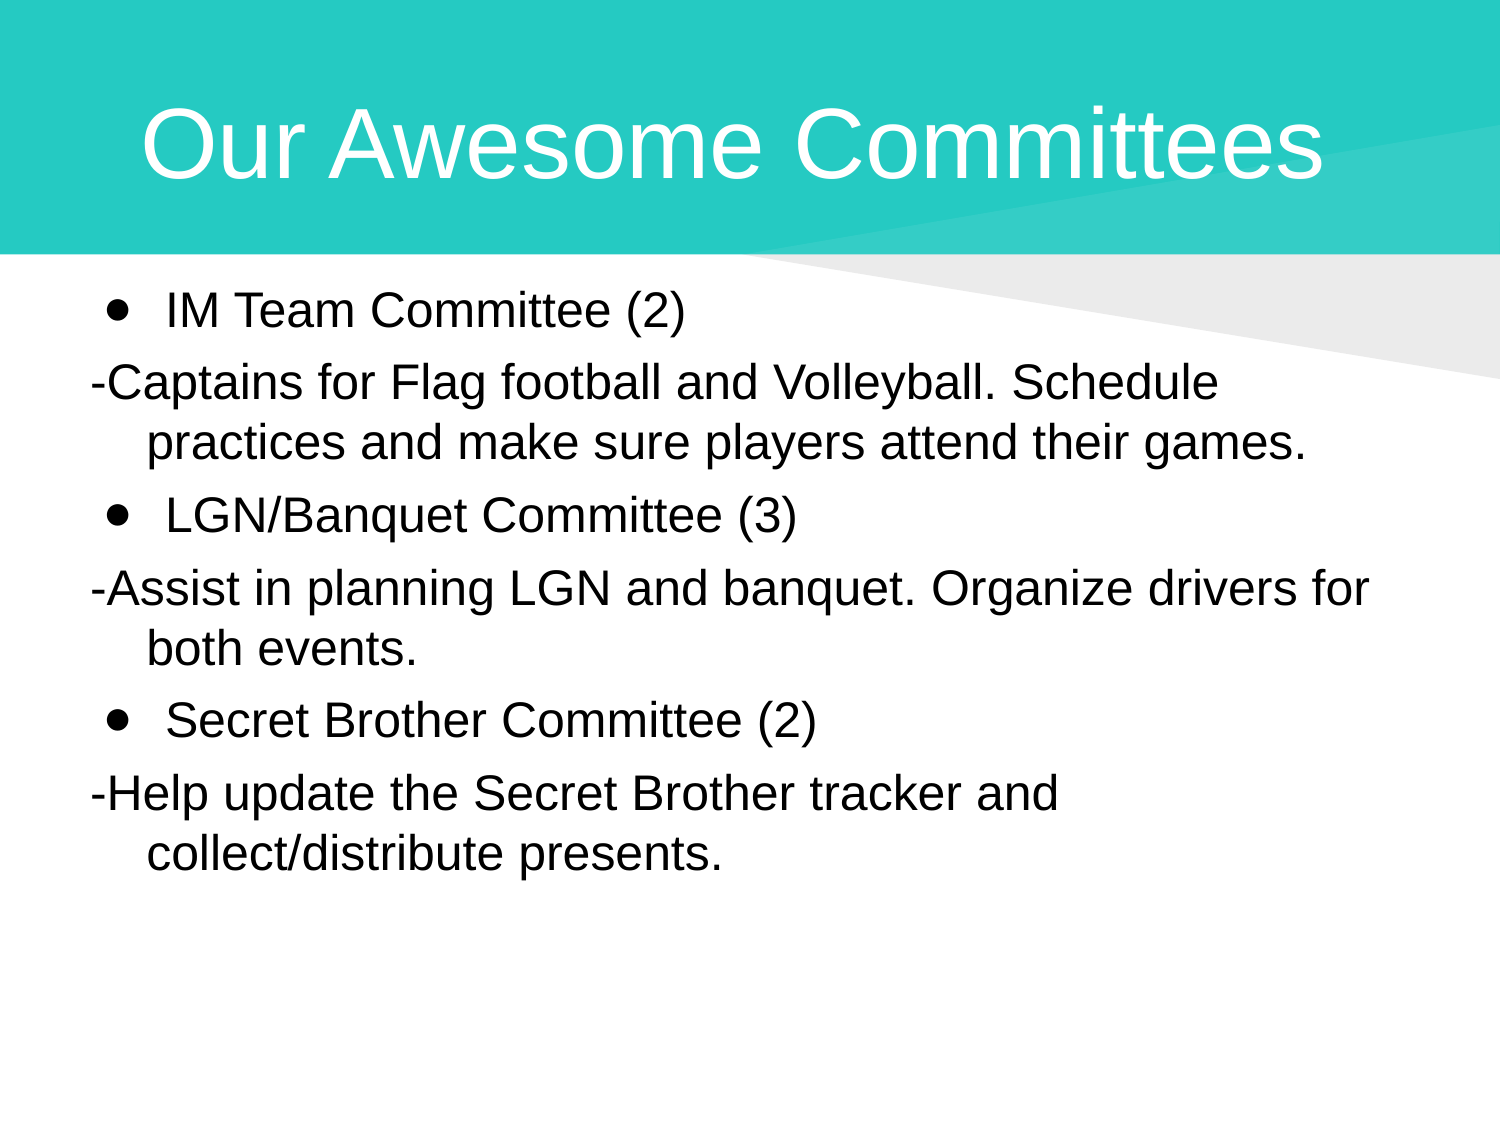

# Our Awesome Committees
IM Team Committee (2)
-Captains for Flag football and Volleyball. Schedule practices and make sure players attend their games.
LGN/Banquet Committee (3)
-Assist in planning LGN and banquet. Organize drivers for both events.
Secret Brother Committee (2)
-Help update the Secret Brother tracker and collect/distribute presents.